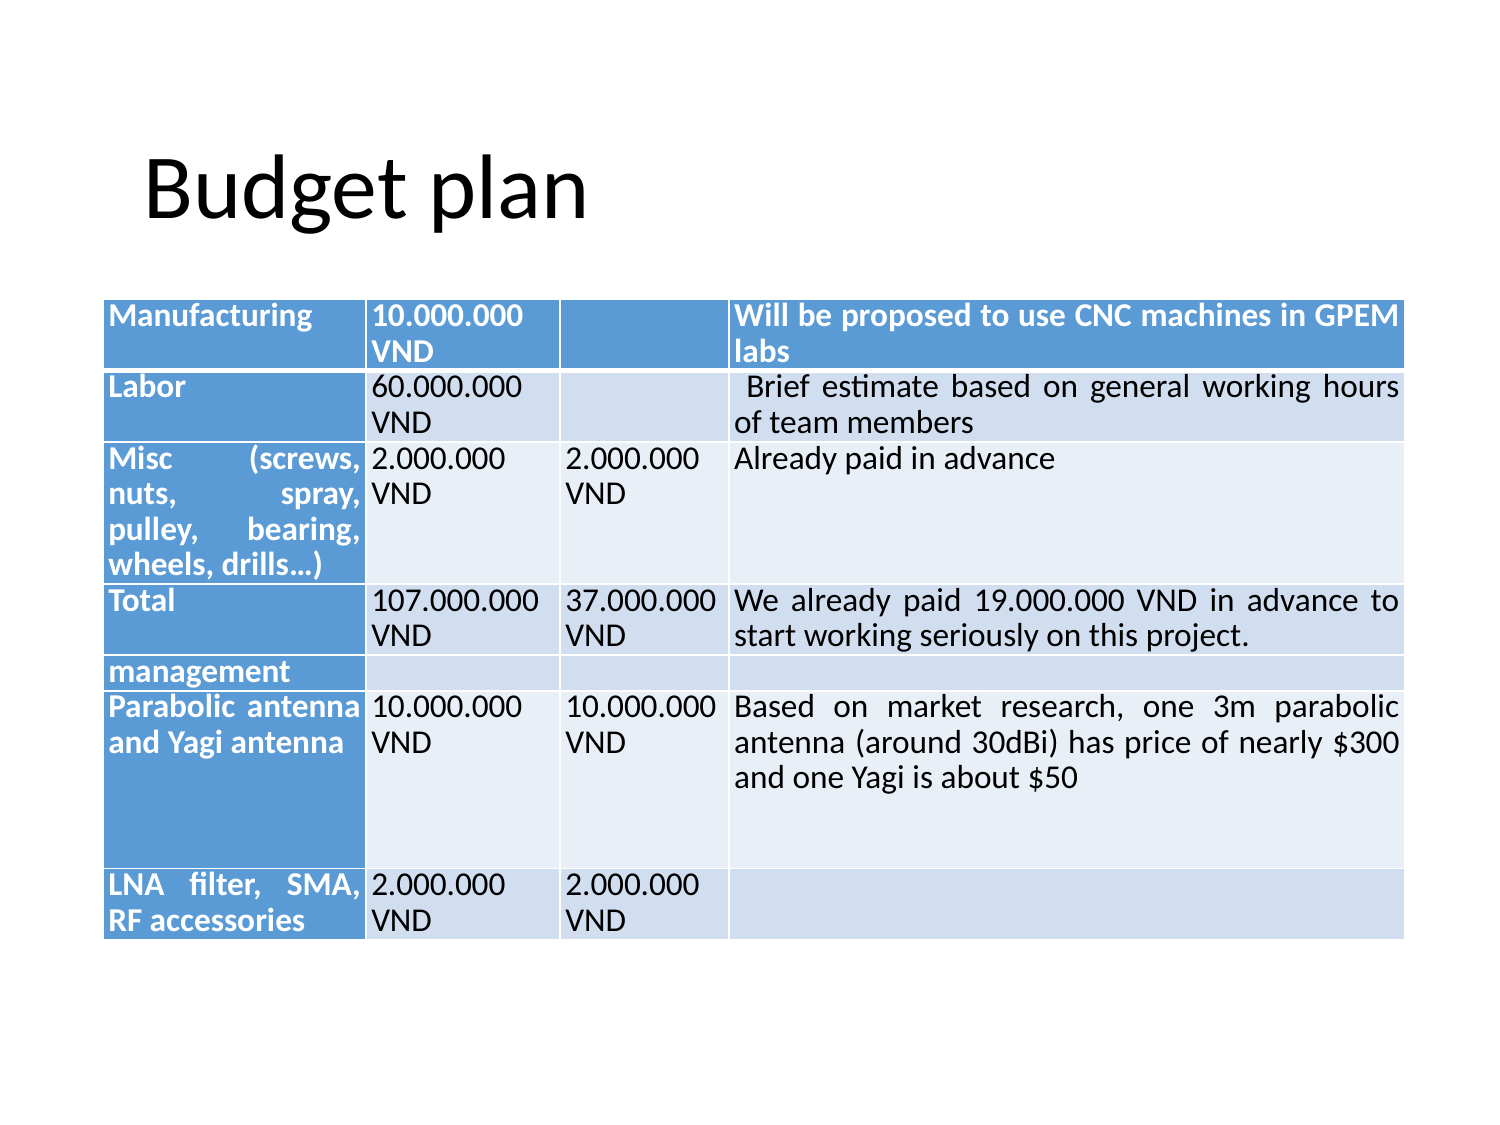

#
Budget plan
| PCB manufacturing and circuit components (power ICs, transistor, resistor…) | 3.000.000 VND | 3.000.000 VND | Some PCB would be made for attaching the main controller to connecting many peripherals. |
| --- | --- | --- | --- |
| Wire and connector for cable management | 1.000.000 VND | 1.000.000 VND |  |
| Parabolic antenna and Yagi antenna | 10.000.000 VND | 10.000.000 VND | Based on market research, one 3m parabolic antenna (around 30dBi) has price of nearly $300 and one Yagi is about $50 |
| LNA filter, SMA, RF accessories | 2.000.000 VND | 2.000.000 VND |  |
| Manufacturing | 10.000.000 VND |  | Will be proposed to use CNC machines in GPEM labs |
| --- | --- | --- | --- |
| Labor | 60.000.000 VND |  | Brief estimate based on general working hours of team members |
| Misc (screws, nuts, spray, pulley, bearing, wheels, drills…) | 2.000.000 VND | 2.000.000 VND | Already paid in advance |
| Total | 107.000.000 VND | 37.000.000 VND | We already paid 19.000.000 VND in advance to start working seriously on this project. |